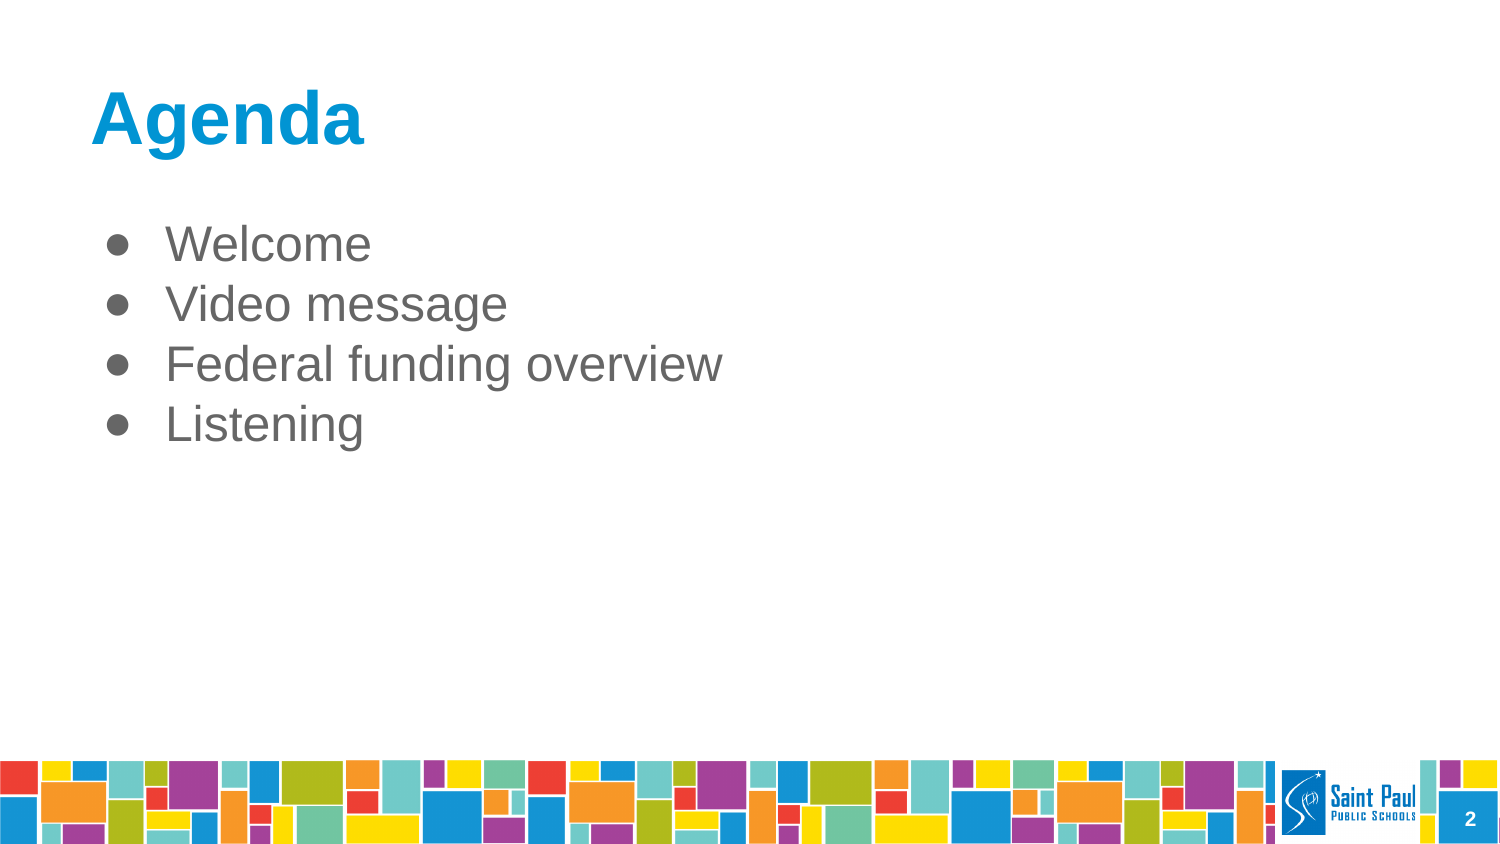

# Agenda
Welcome
Video message
Federal funding overview
Listening